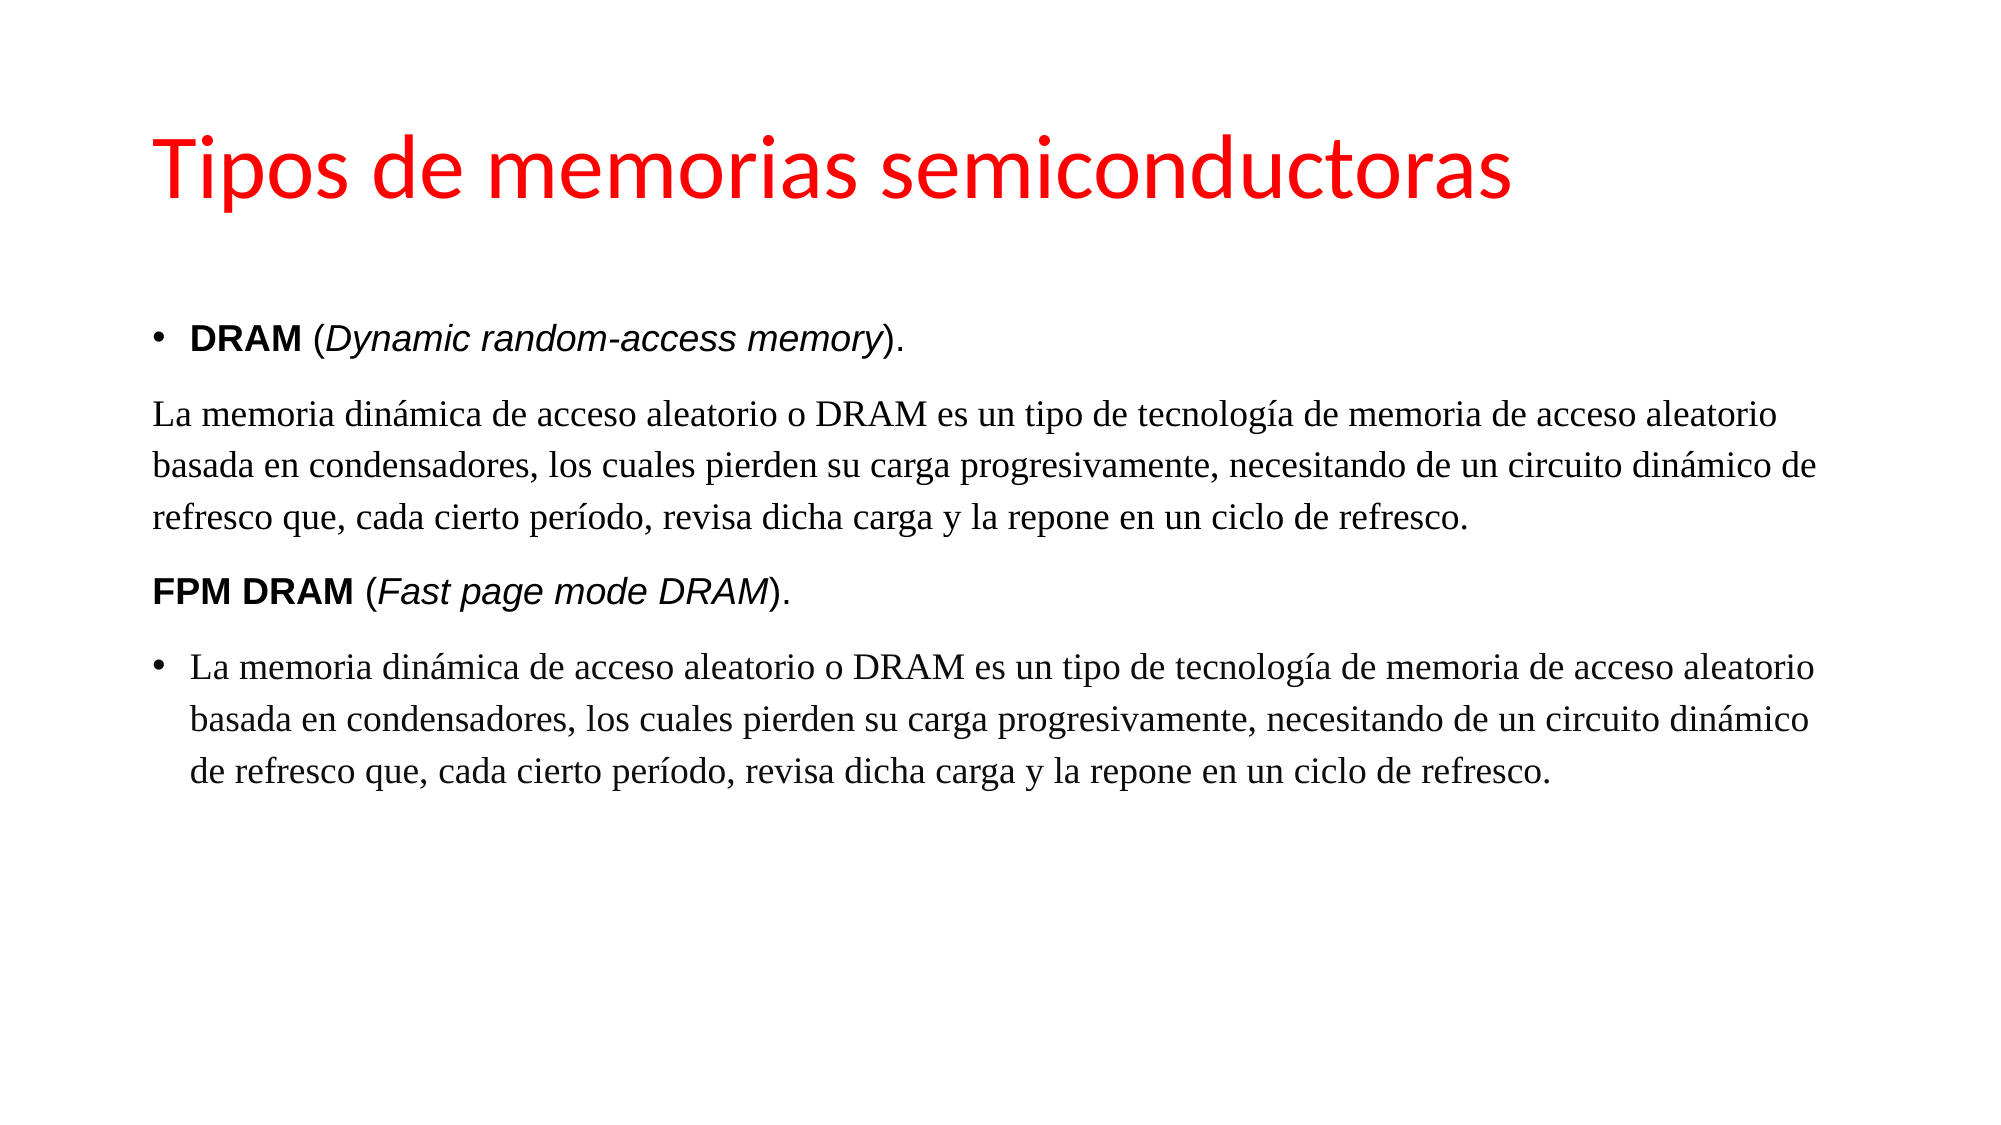

# Tipos de memorias semiconductoras
DRAM (Dynamic random-access memory).
La memoria dinámica de acceso aleatorio o DRAM es un tipo de tecnología de memoria de acceso aleatorio basada en condensadores, los cuales pierden su carga progresivamente, necesitando de un circuito dinámico de refresco que, cada cierto período, revisa dicha carga y la repone en un ciclo de refresco.
FPM DRAM (Fast page mode DRAM).
La memoria dinámica de acceso aleatorio o DRAM es un tipo de tecnología de memoria de acceso aleatorio basada en condensadores, los cuales pierden su carga progresivamente, necesitando de un circuito dinámico de refresco que, cada cierto período, revisa dicha carga y la repone en un ciclo de refresco.